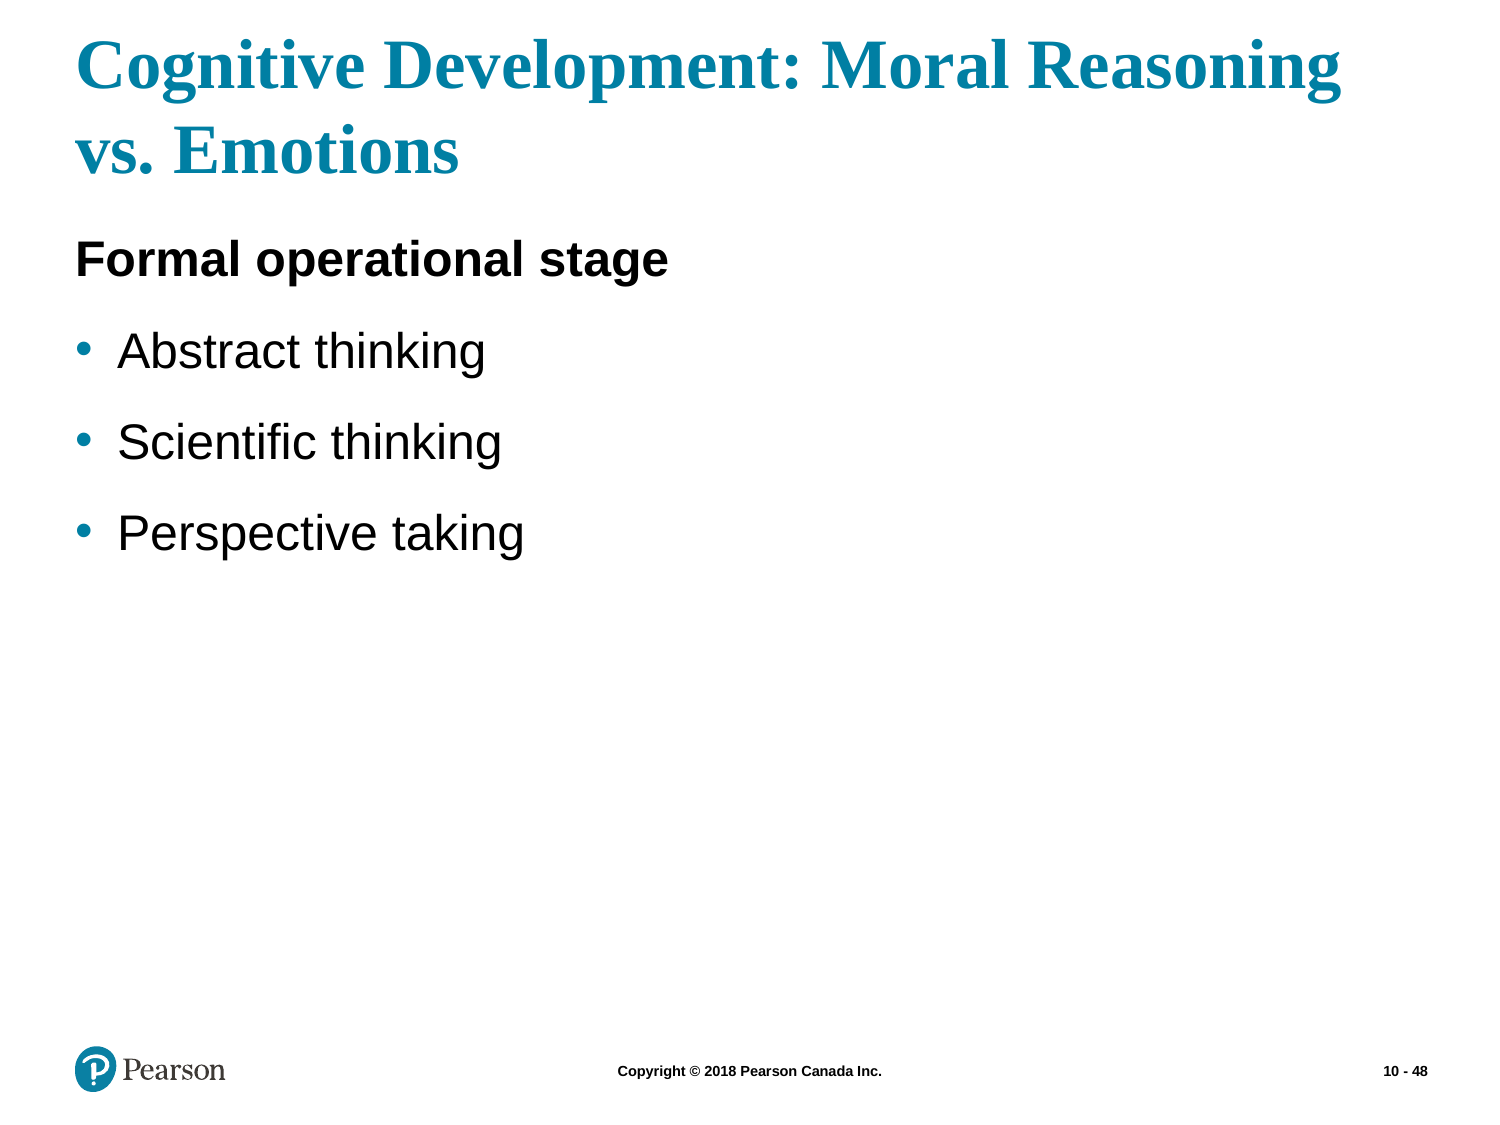

# Cognitive Development: Moral Reasoning vs. Emotions
Formal operational stage
Abstract thinking
Scientific thinking
Perspective taking